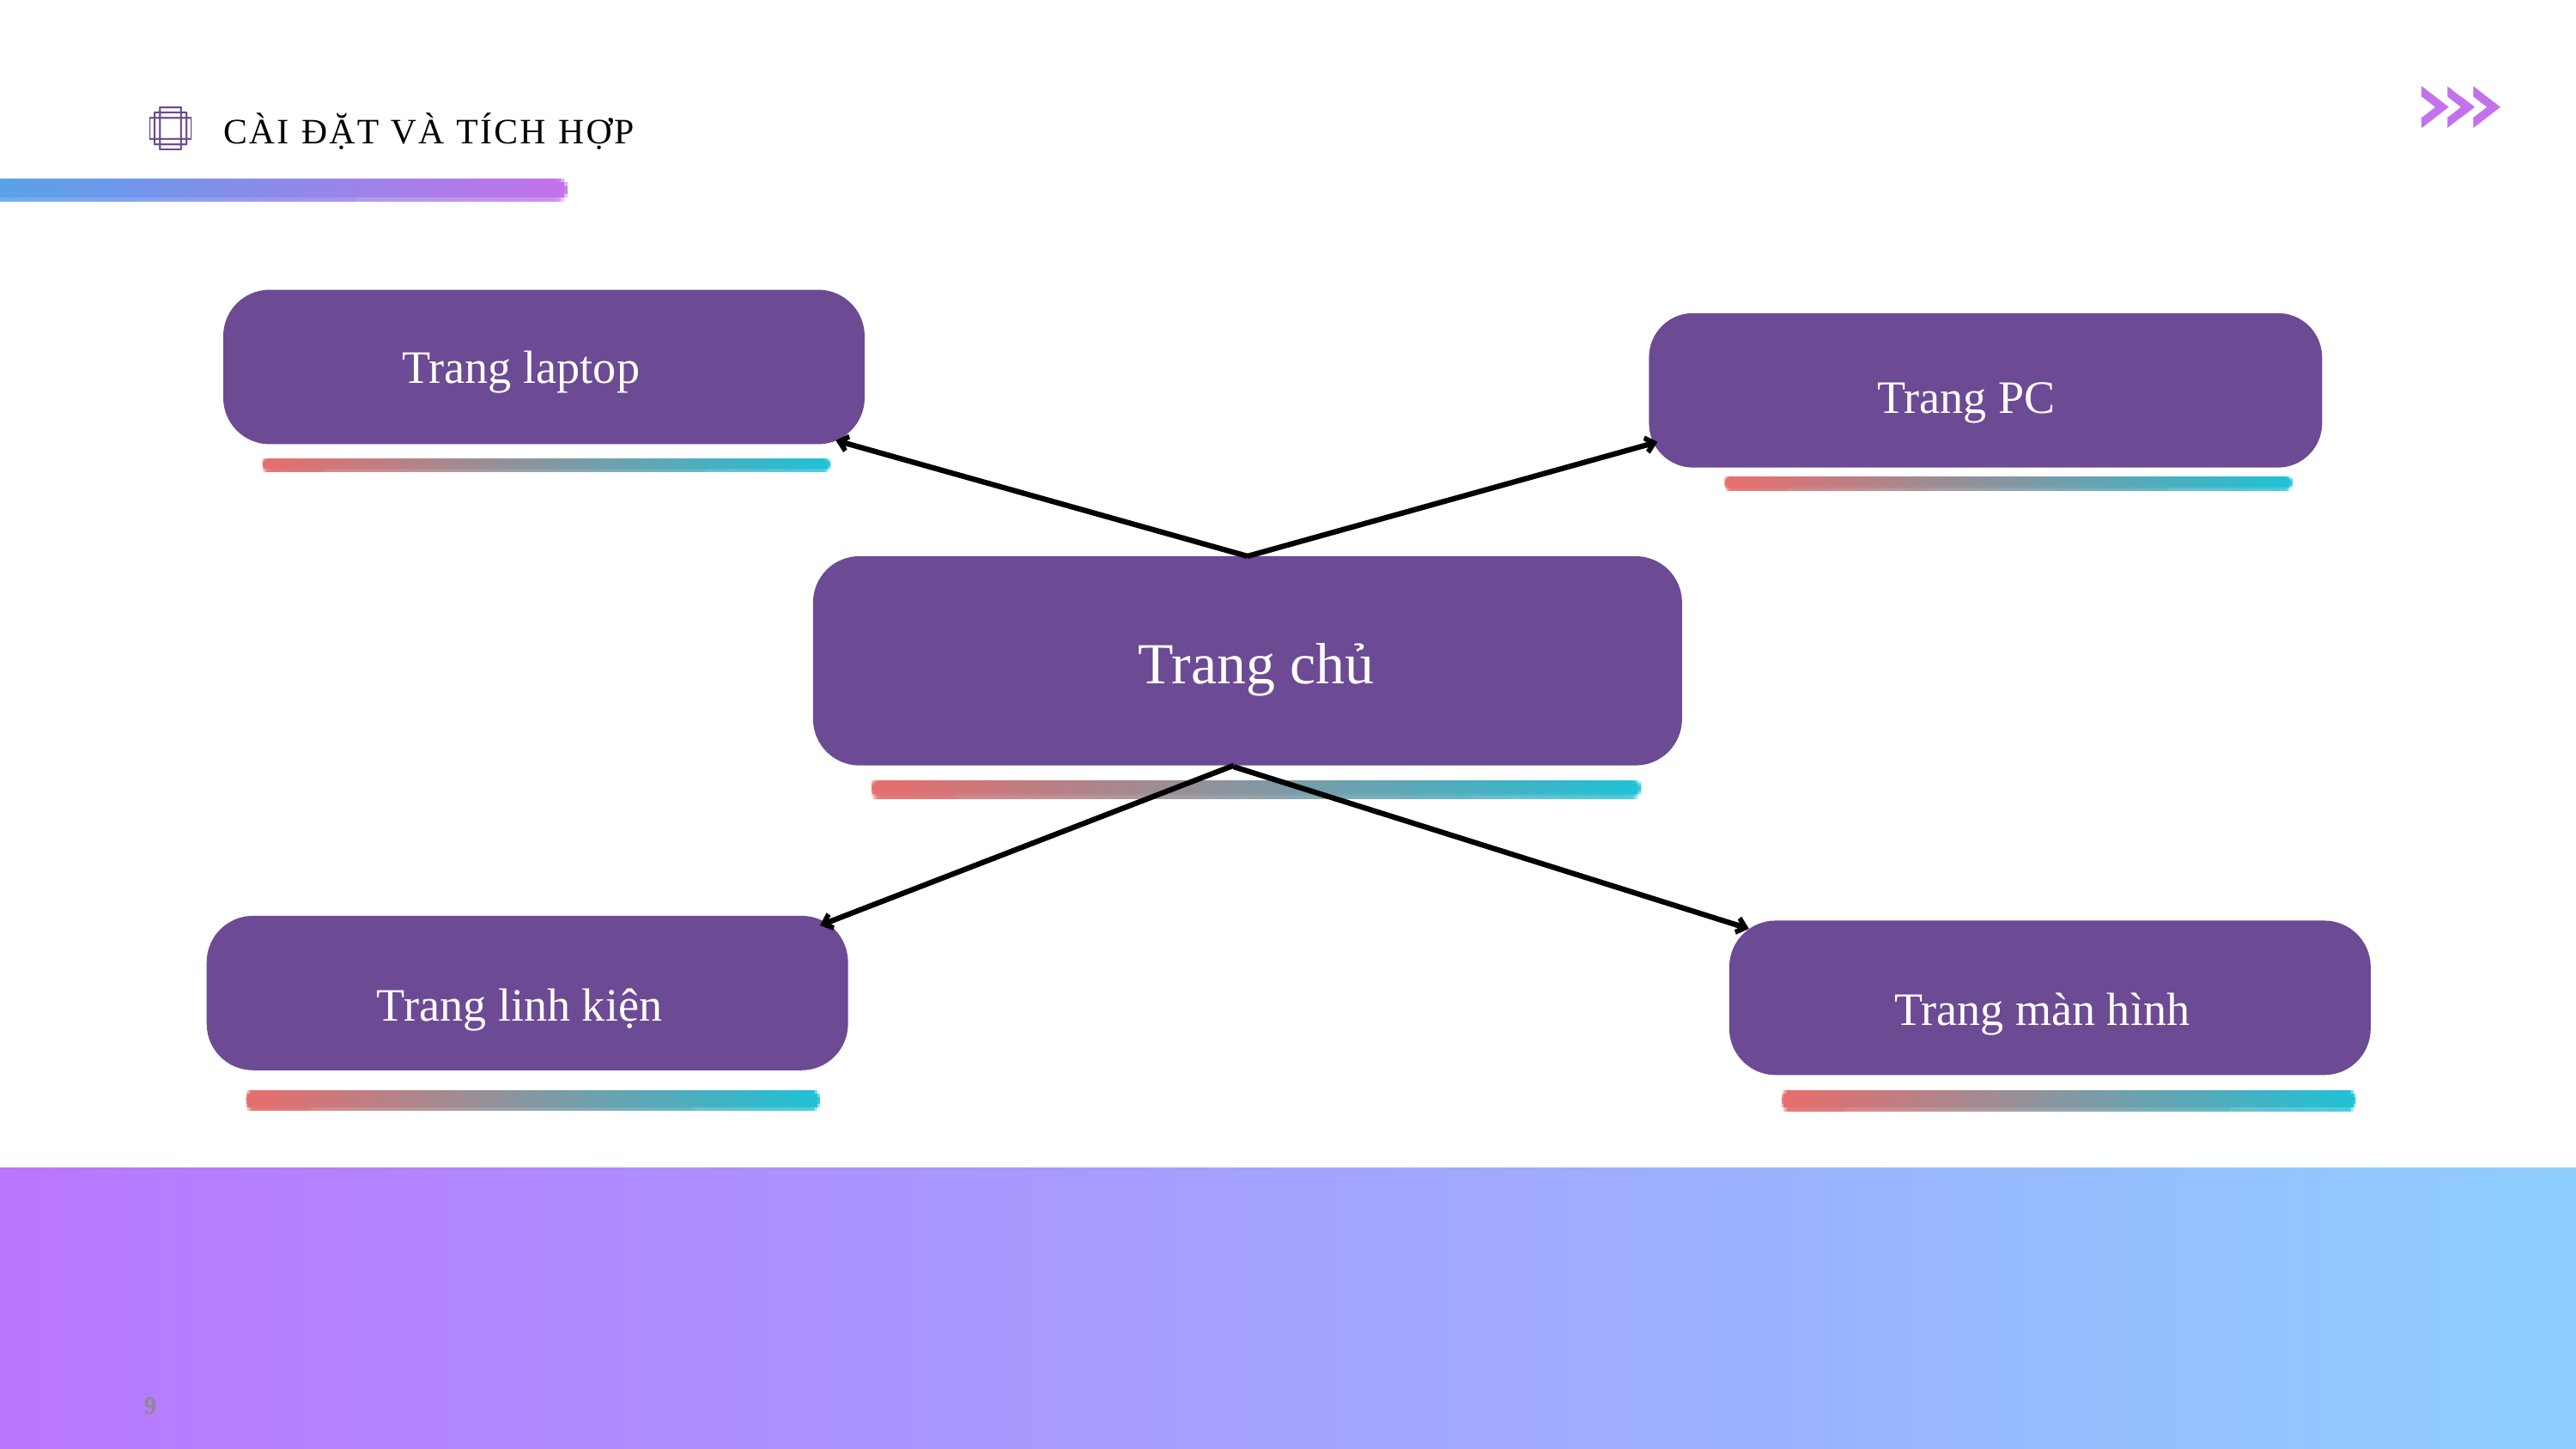

CÀI ĐẶT VÀ TÍCH HỢP

Trang laptop

Trang PC

Trang chủ

Trang linh kiện

Trang màn hình

9